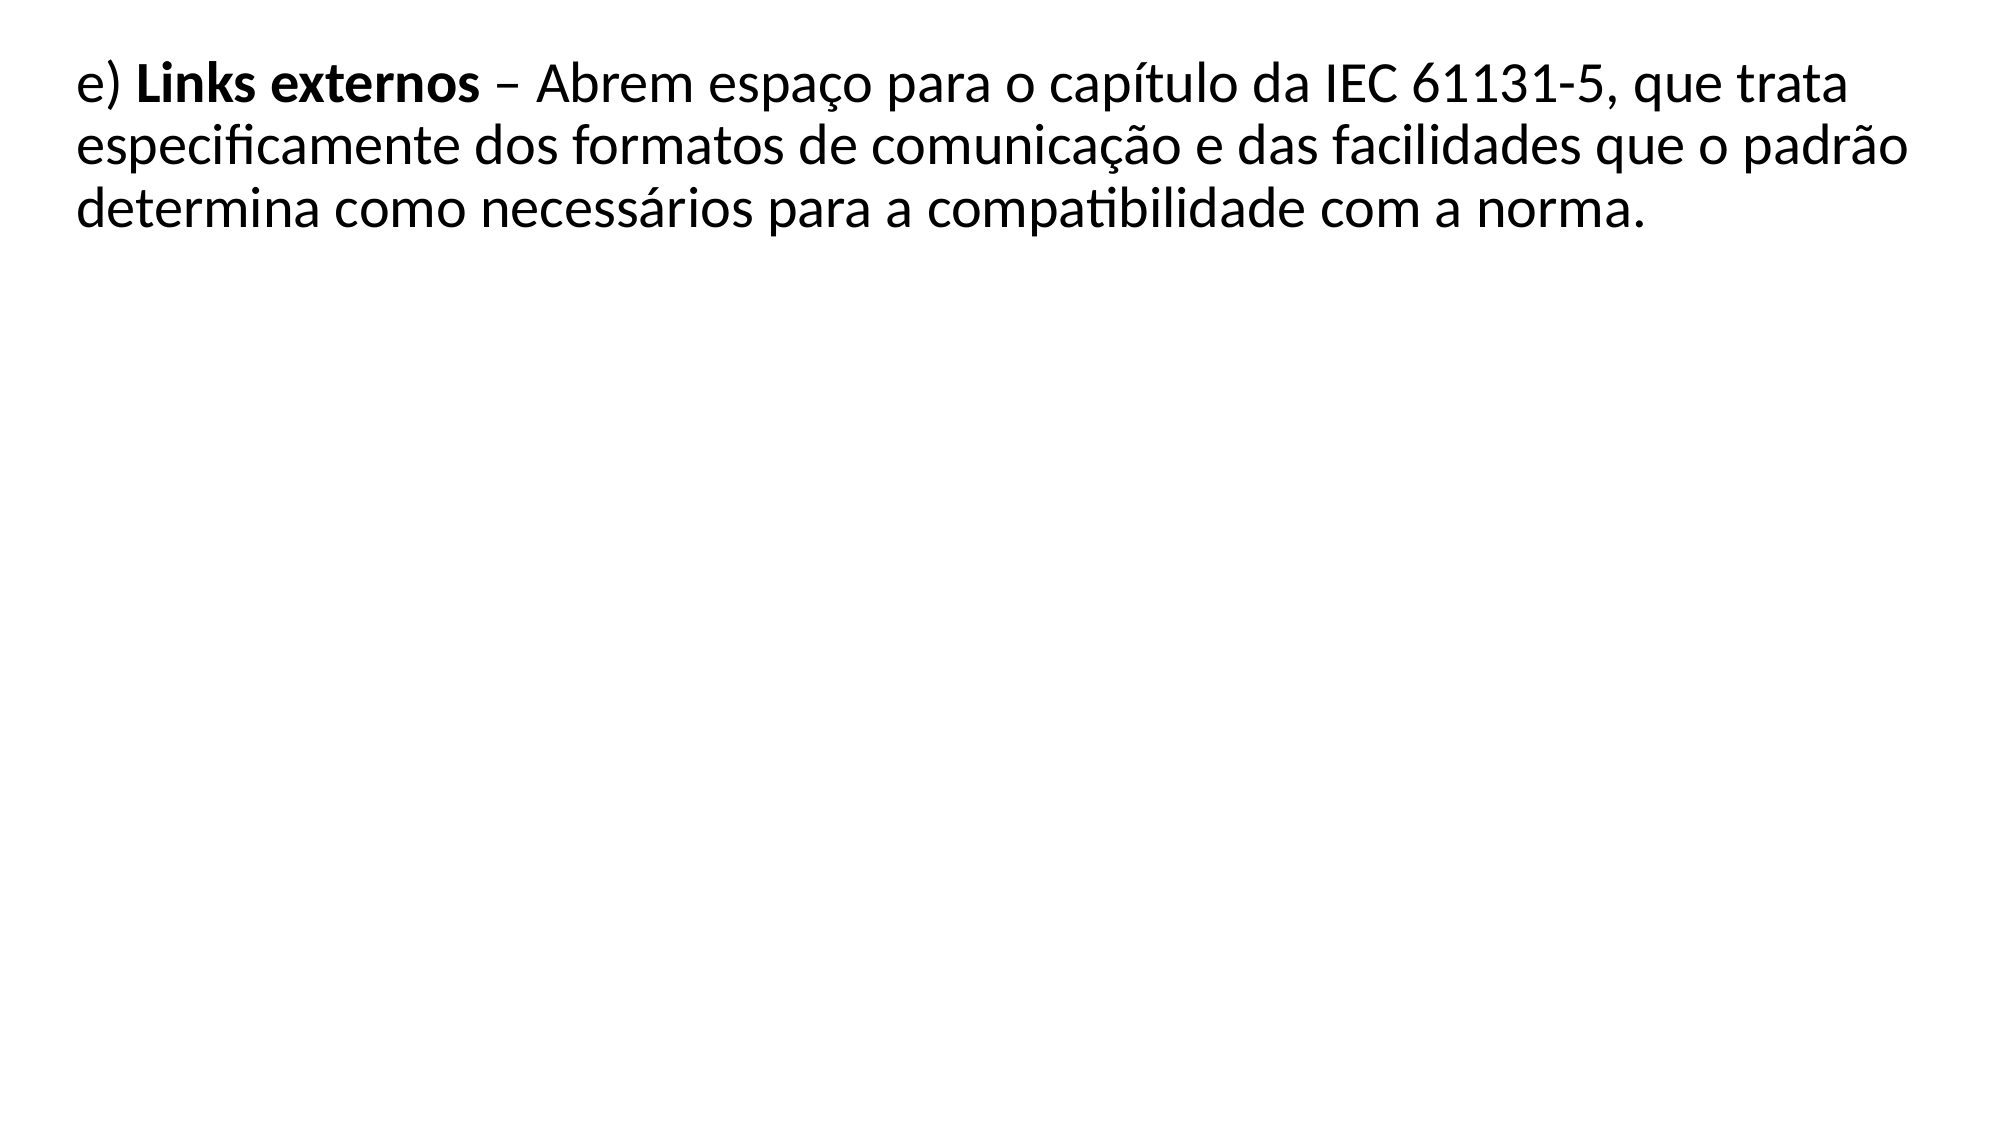

e) Links externos – Abrem espaço para o capítulo da IEC 61131-5, que trata especificamente dos formatos de comunicação e das facilidades que o padrão determina como necessários para a compatibilidade com a norma.